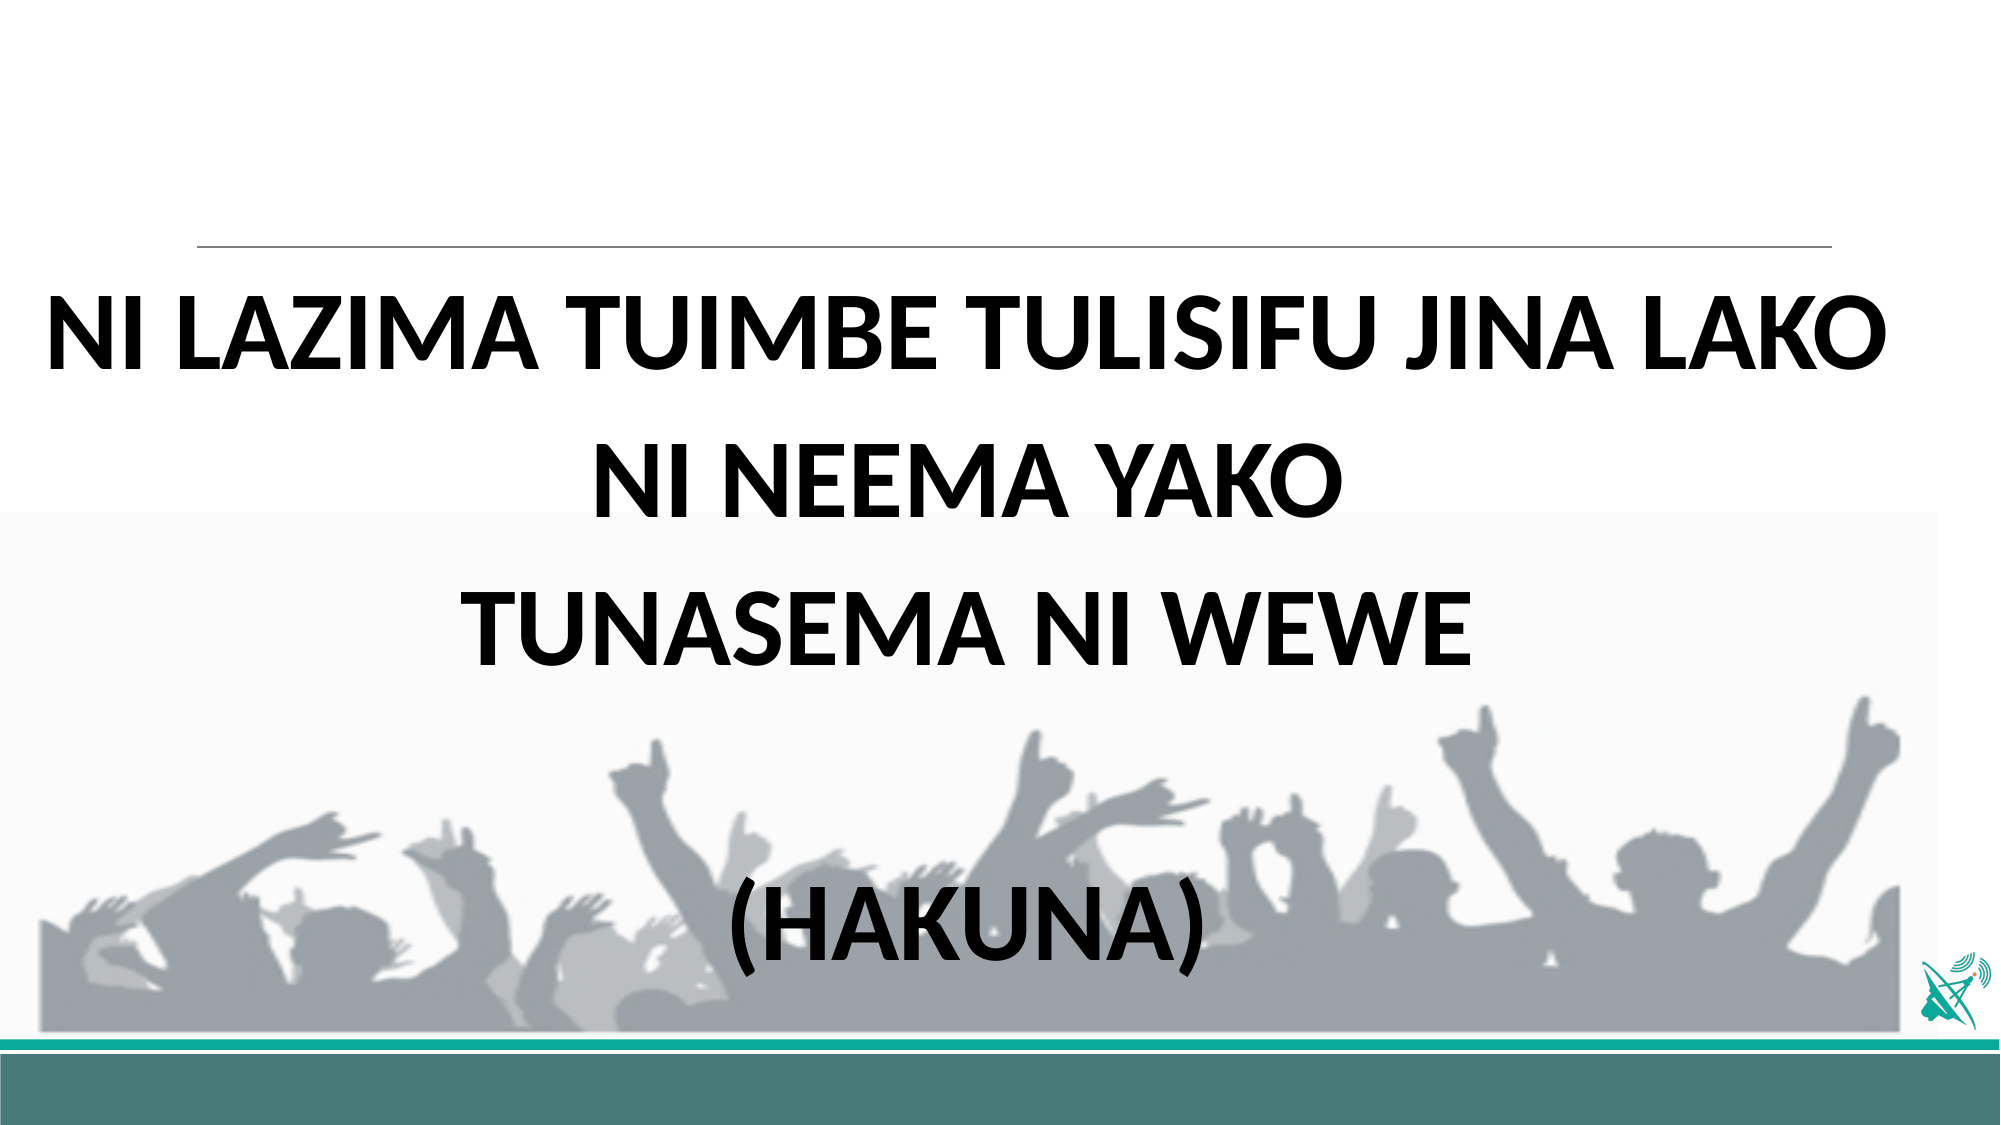

NI LAZIMA TUIMBE TULISIFU JINA LAKO
NI NEEMA YAKO
TUNASEMA NI WEWE

(HAKUNA)